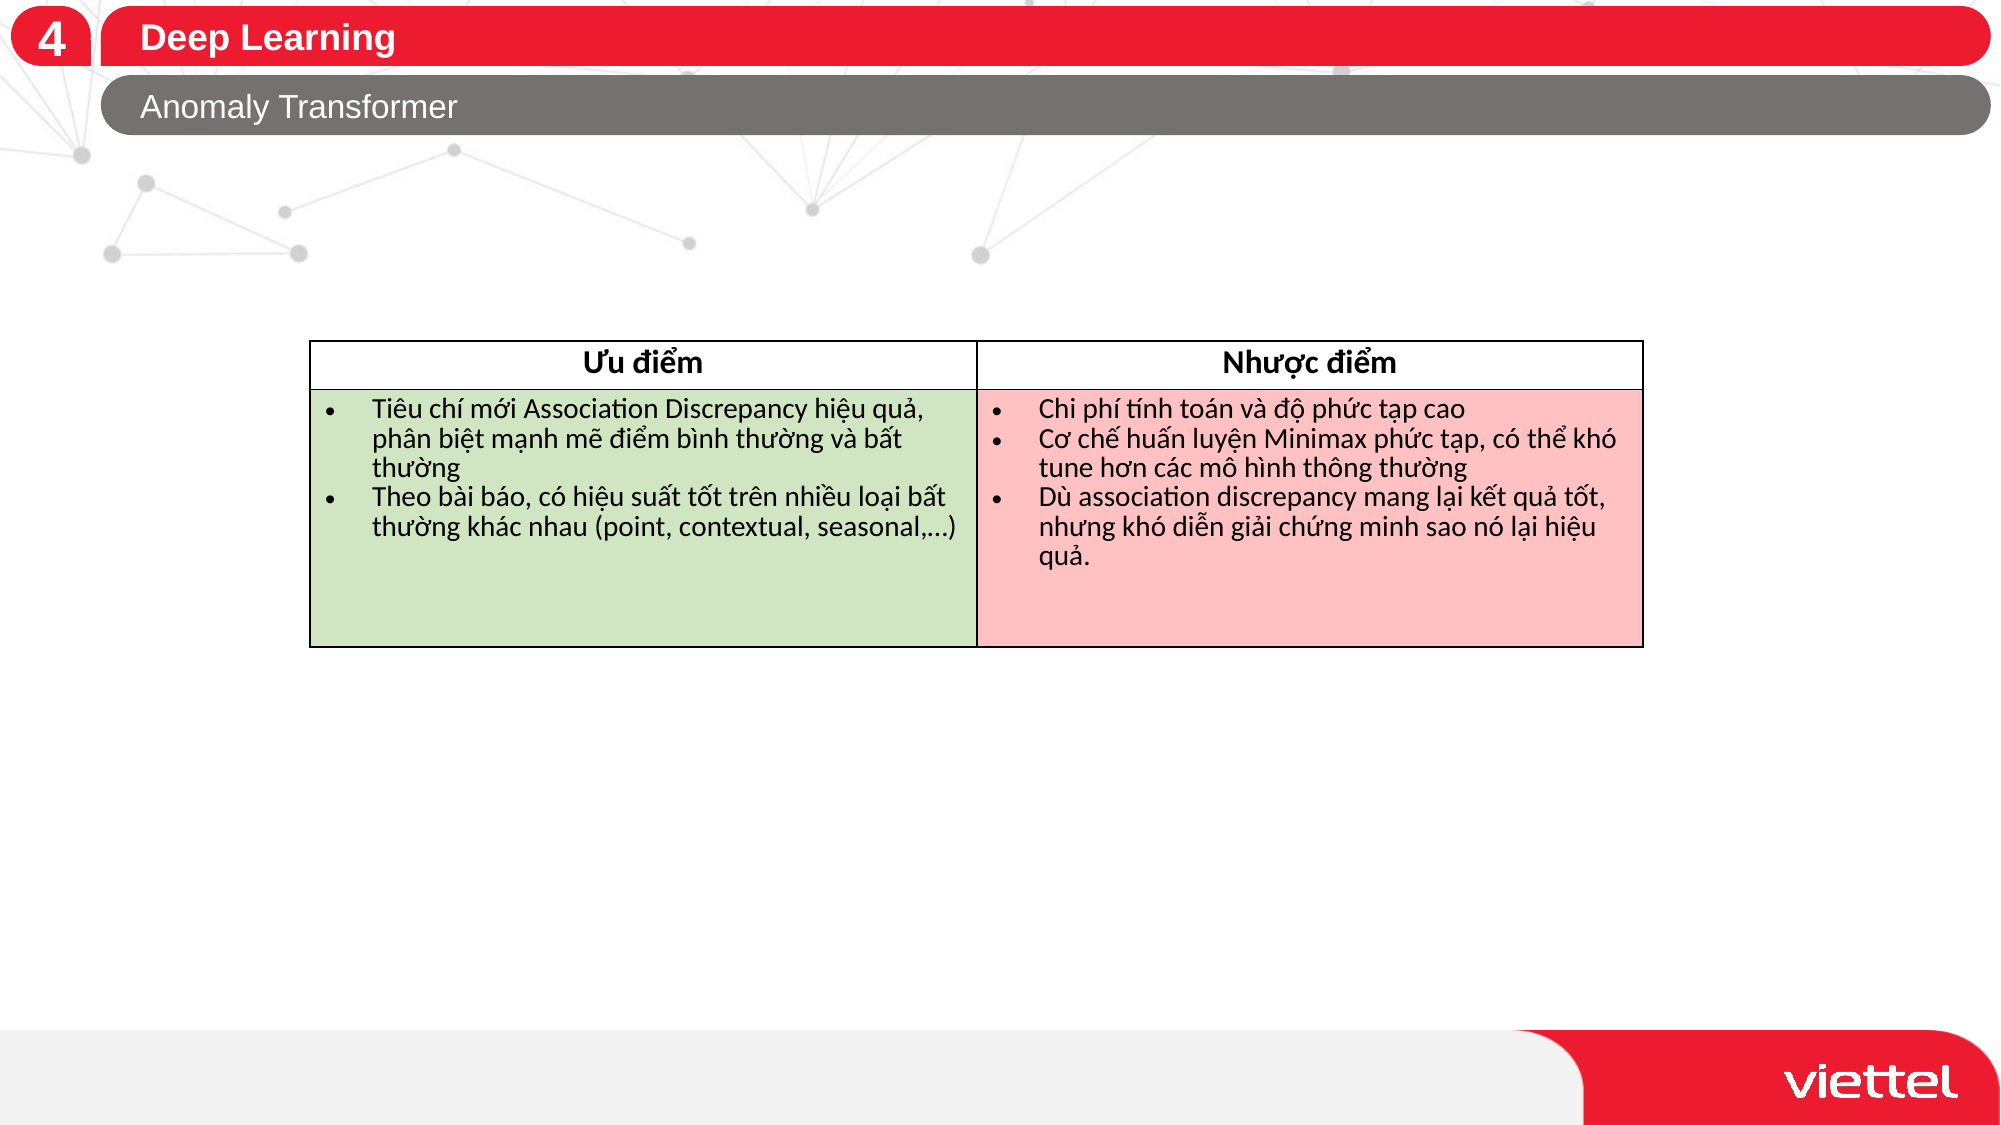

# Deep Learning
4
Anomaly Transformer
| Ưu điểm | Nhược điểm |
| --- | --- |
| Tiêu chí mới Association Discrepancy hiệu quả, phân biệt mạnh mẽ điểm bình thường và bất thường Theo bài báo, có hiệu suất tốt trên nhiều loại bất thường khác nhau (point, contextual, seasonal,…) | Chi phí tính toán và độ phức tạp cao Cơ chế huấn luyện Minimax phức tạp, có thể khó tune hơn các mô hình thông thường Dù association discrepancy mang lại kết quả tốt, nhưng khó diễn giải chứng minh sao nó lại hiệu quả. |